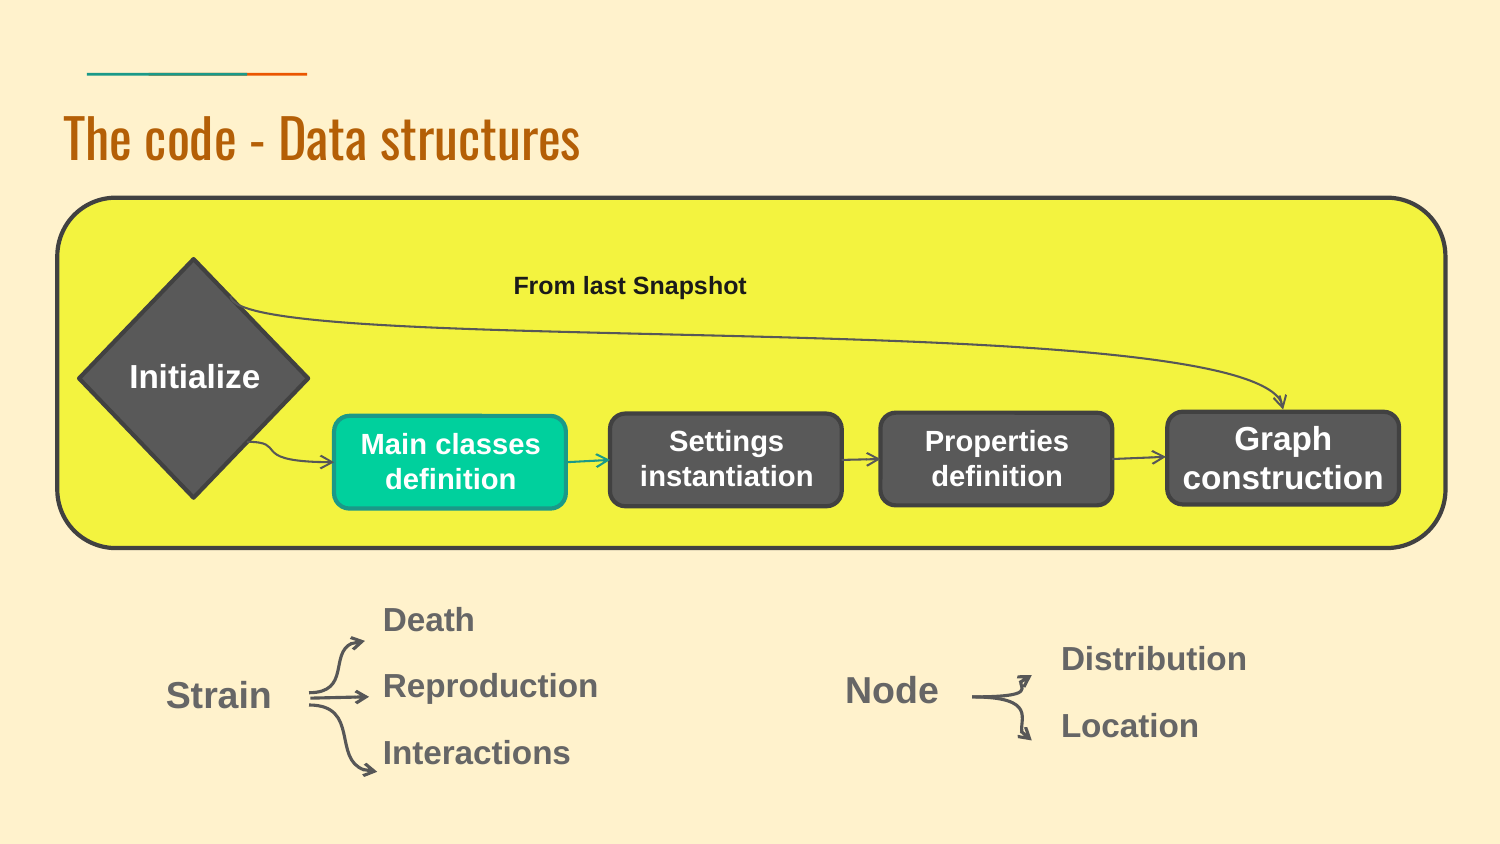

The code - Data structures

From last Snapshot
Initialize
Graph construction

Properties definition
Settings instantiation

Main classes definition
Death
Reproduction
Interactions
Distribution
Location
Strain
Node